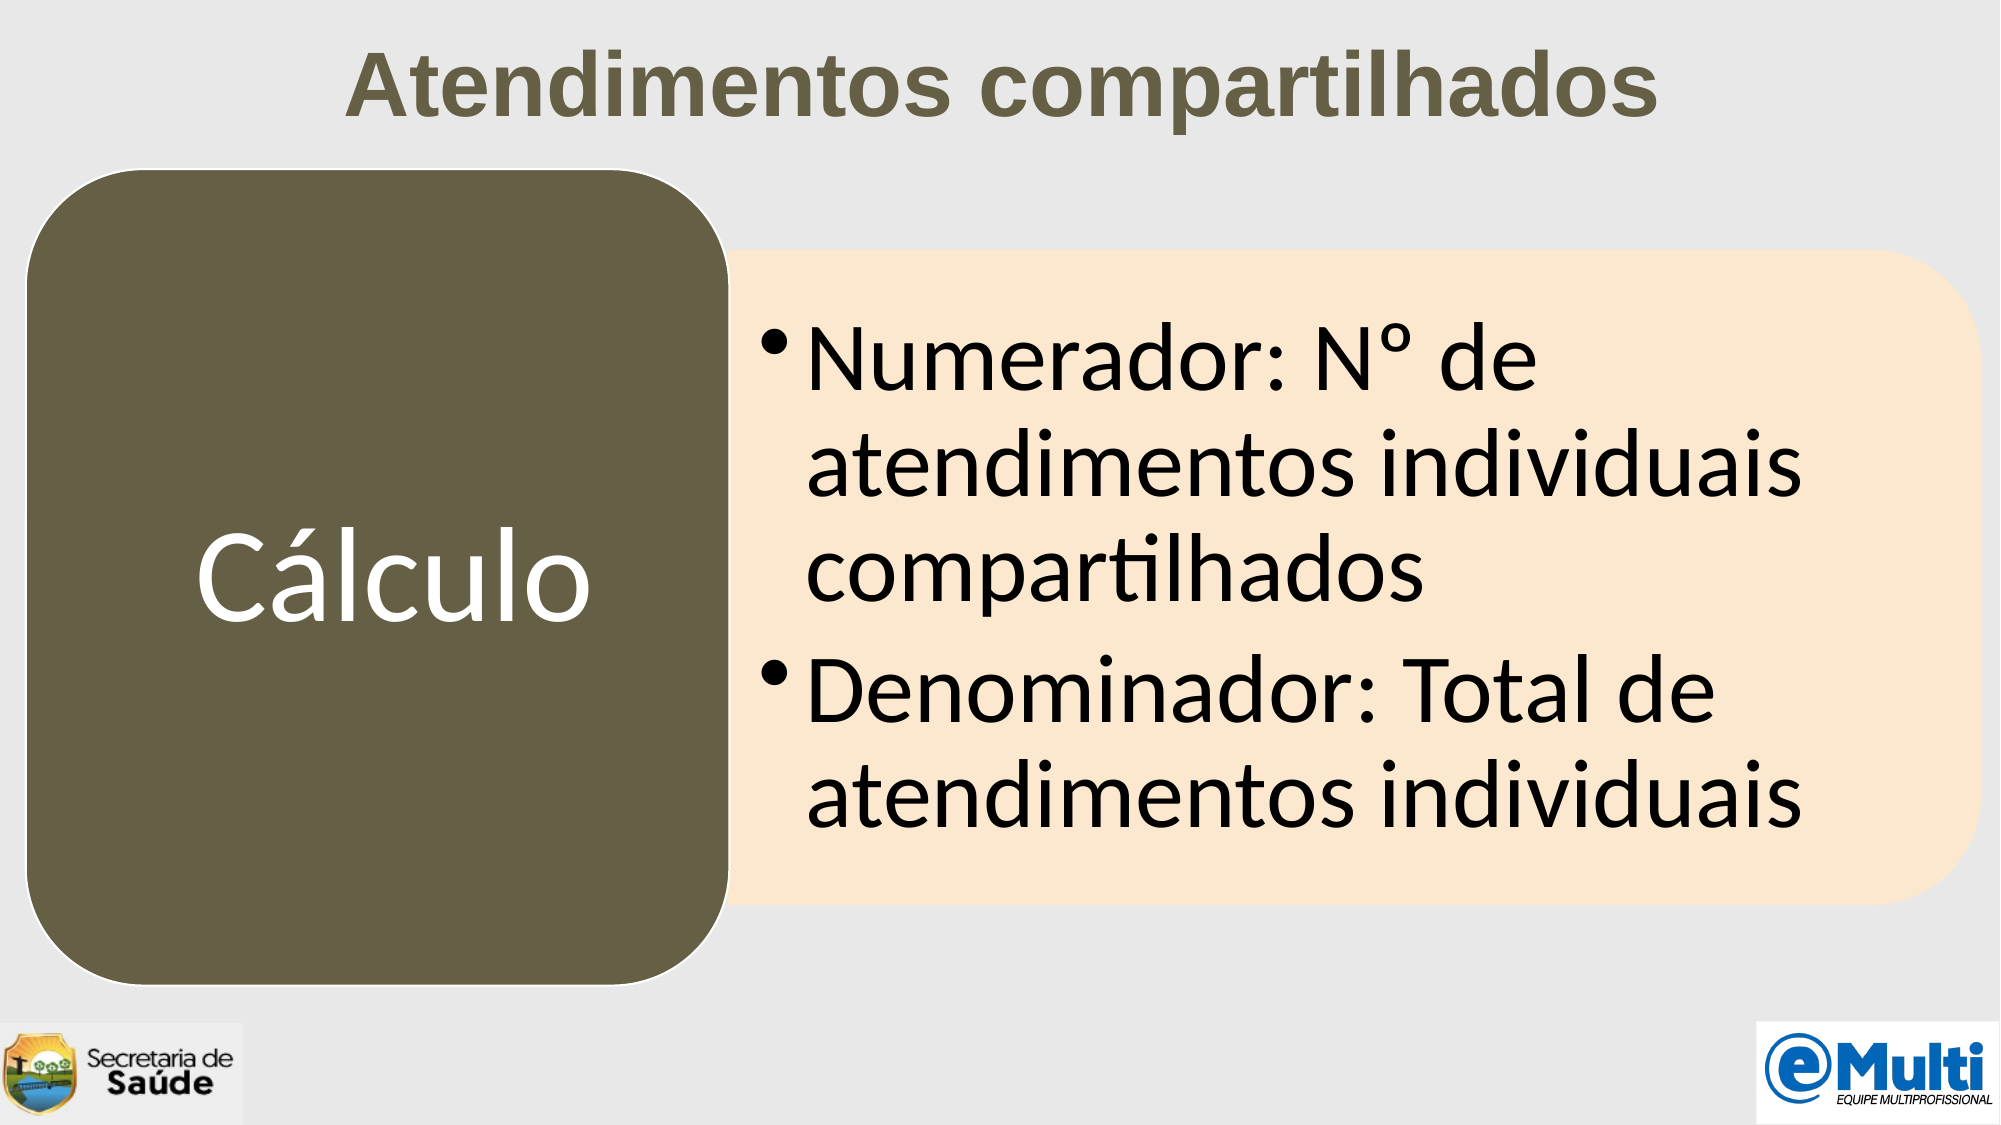

# Atendimentos compartilhados
Numerador: Nº de atendimentos individuais compartilhados
Denominador: Total de atendimentos individuais
Cálculo